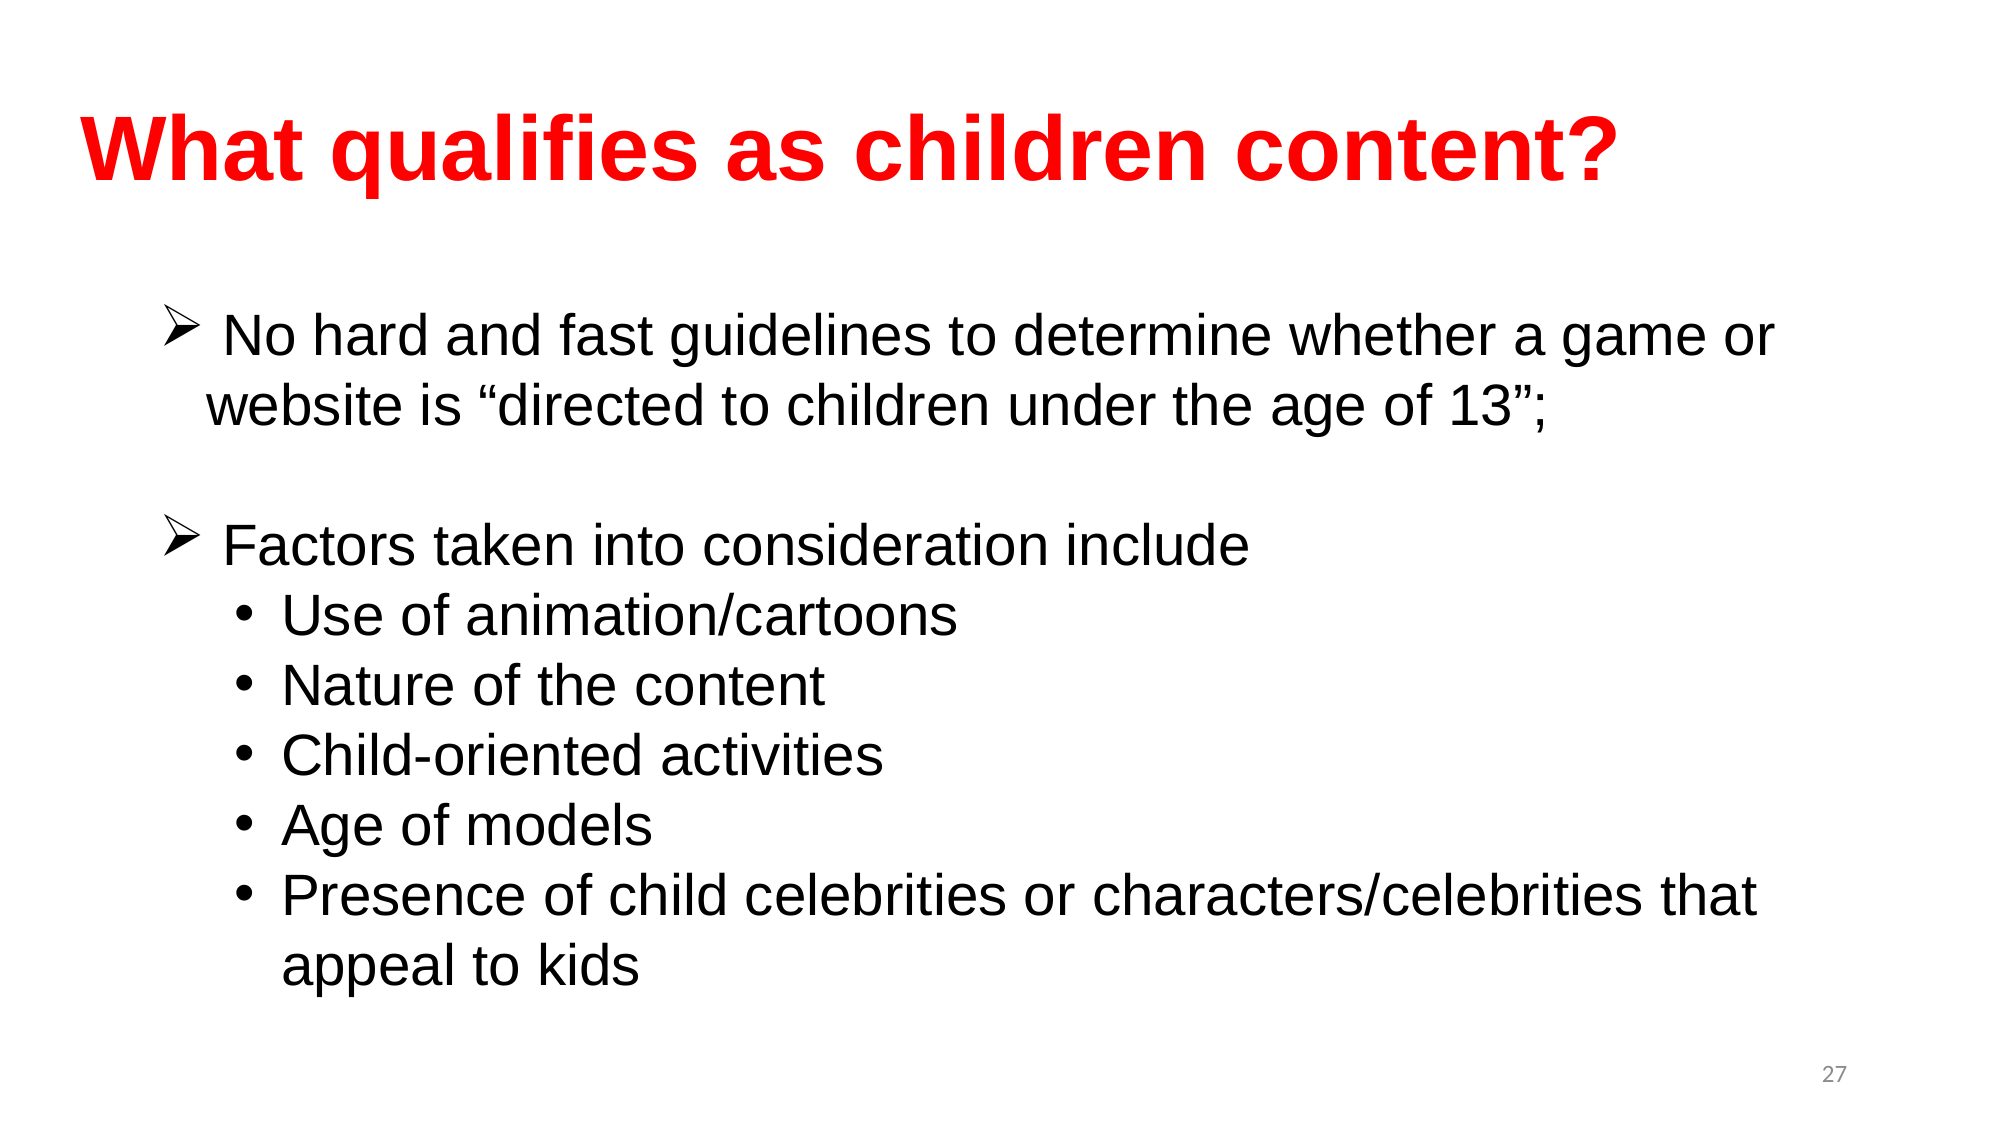

# What qualifies as children content?
 No hard and fast guidelines to determine whether a game or website is “directed to children under the age of 13”;

 Factors taken into consideration include
Use of animation/cartoons
Nature of the content
Child-oriented activities
Age of models
Presence of child celebrities or characters/celebrities that appeal to kids
27